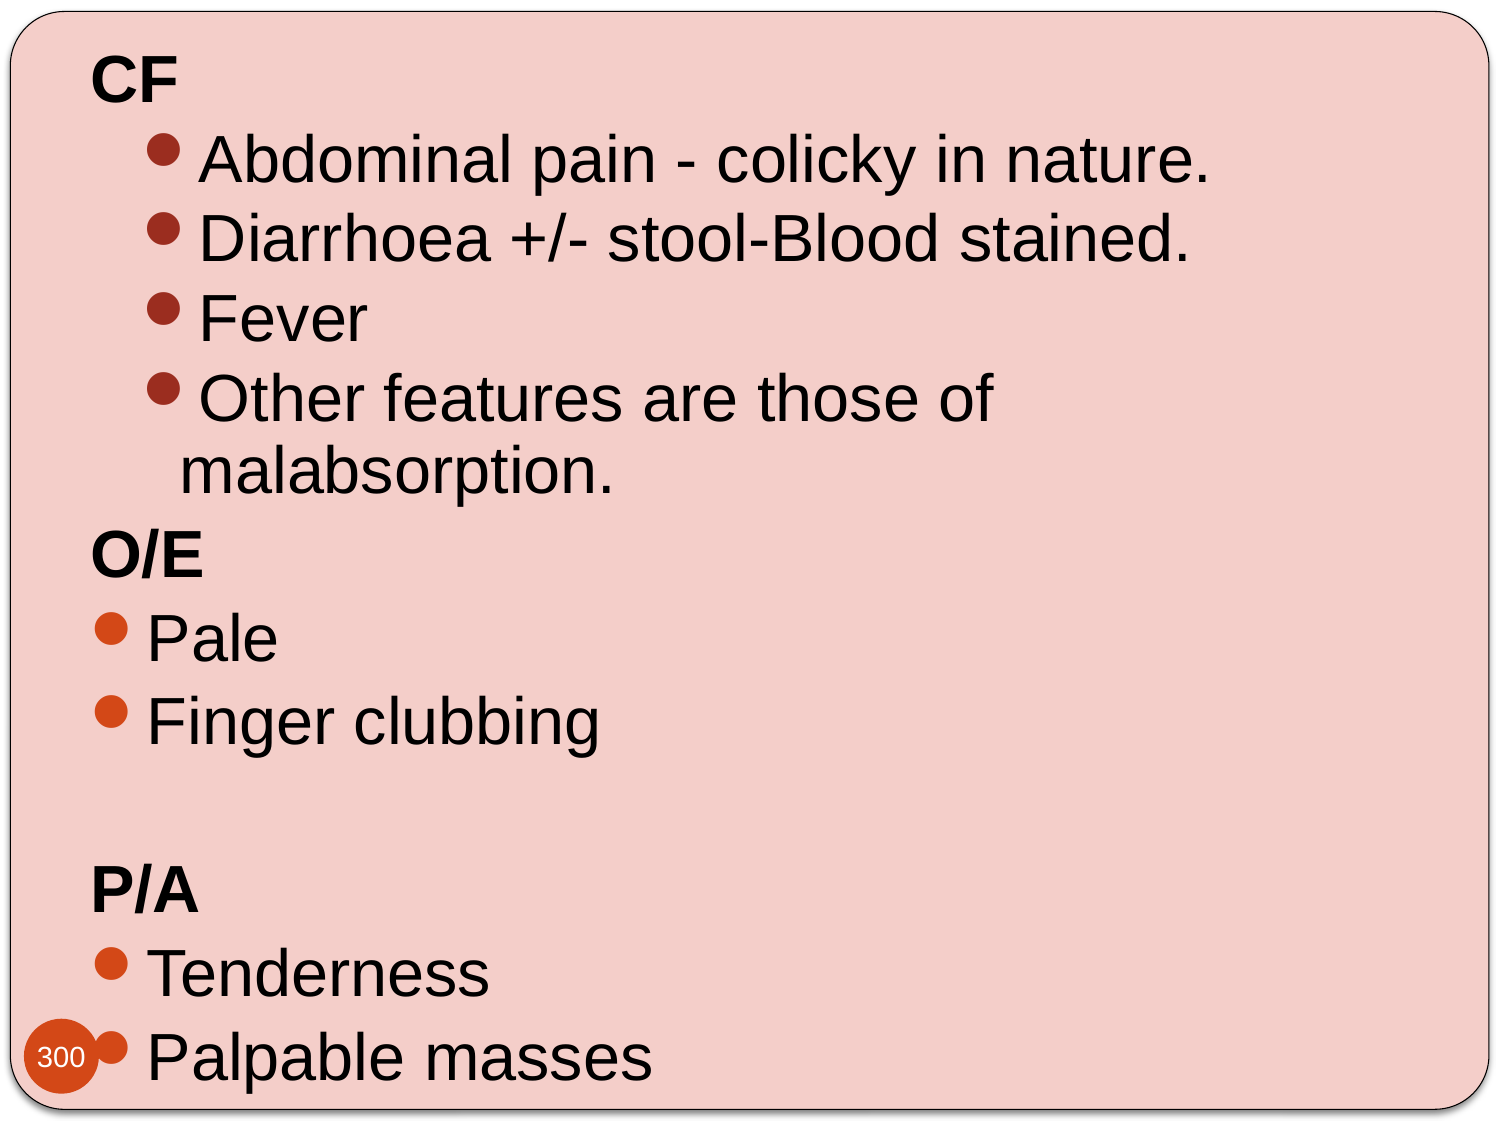

CF
Abdominal pain - colicky in nature.
Diarrhoea +/- stool-Blood stained.
Fever
Other features are those of malabsorption.
O/E
Pale
Finger clubbing

P/A
Tenderness
Palpable masses

300